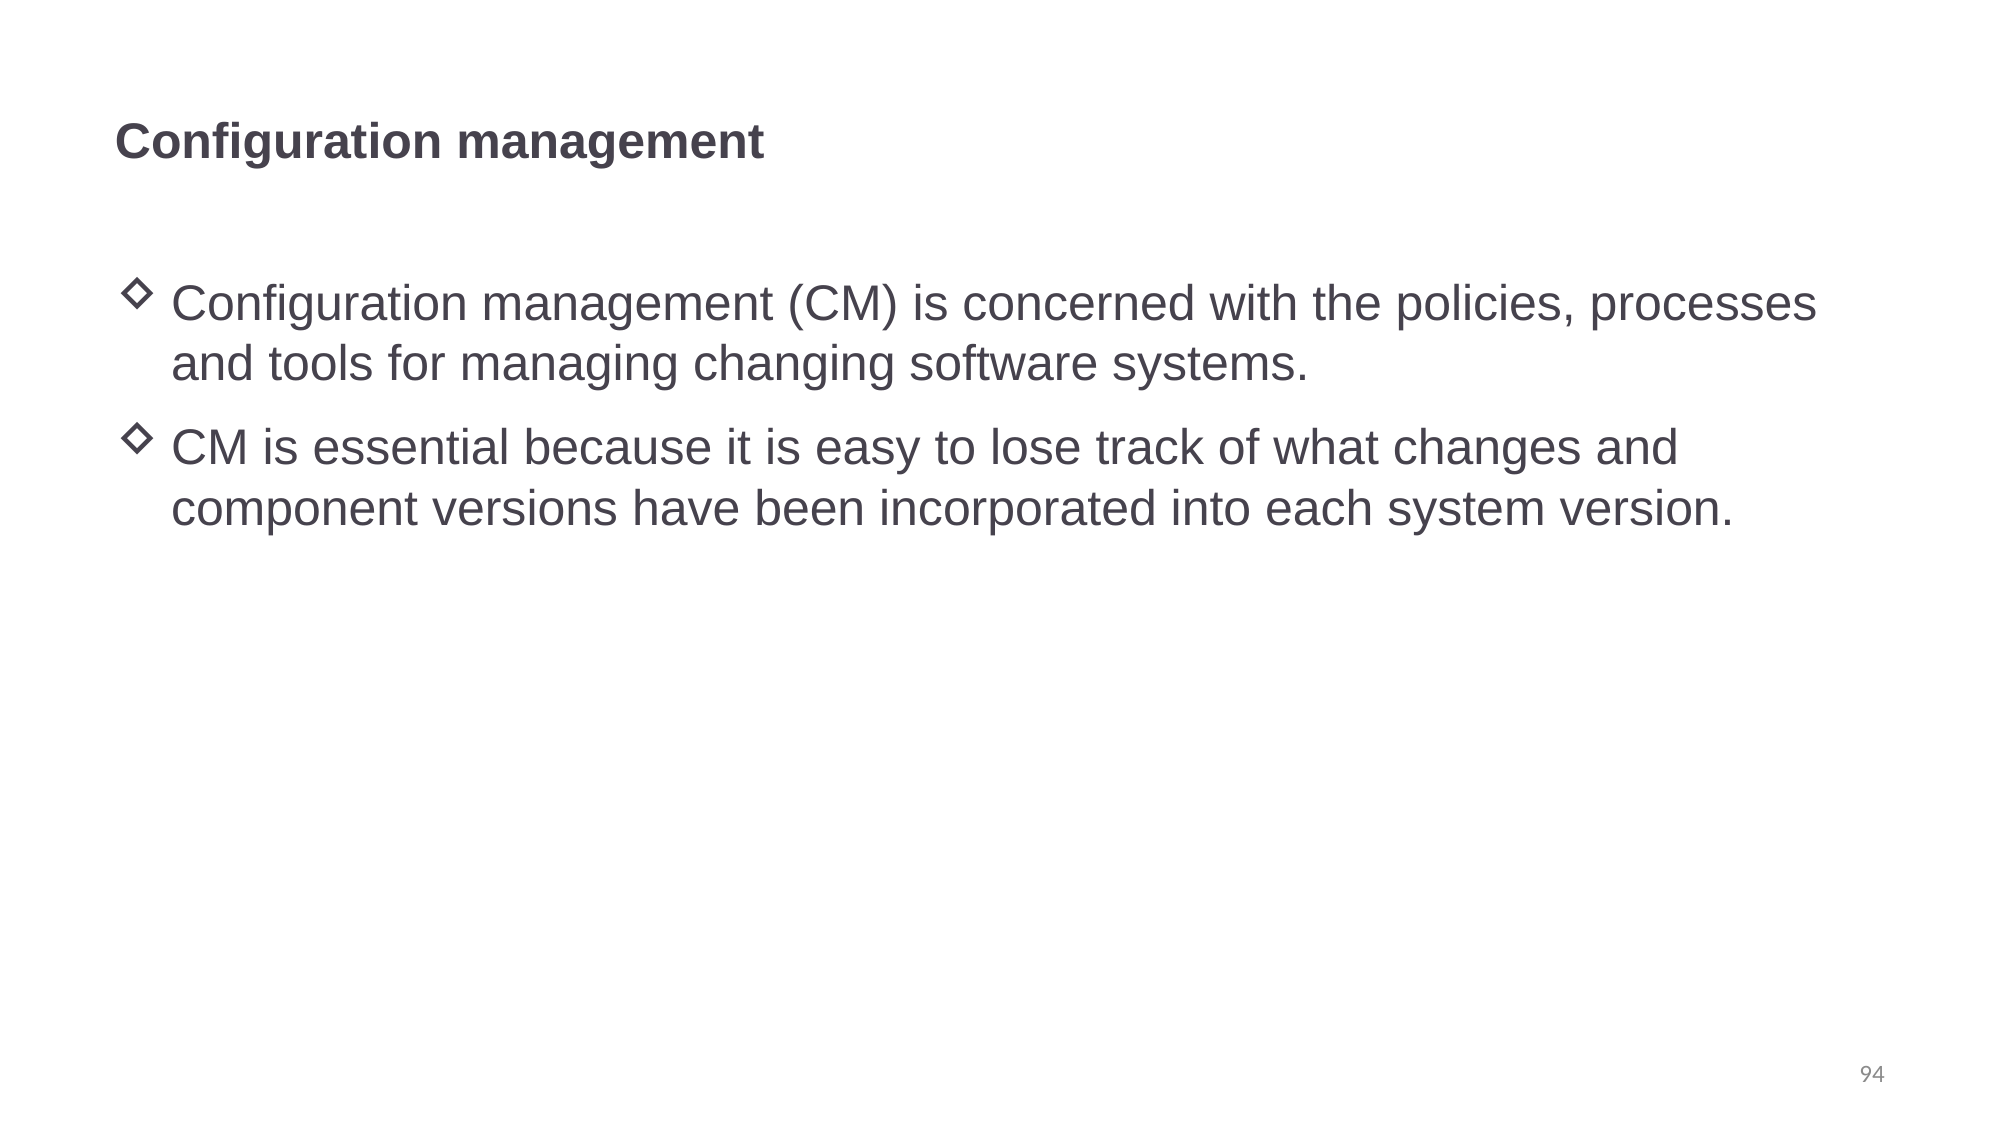

# Configuration management
Configuration management (CM) is concerned with the policies, processes and tools for managing changing software systems.
CM is essential because it is easy to lose track of what changes and component versions have been incorporated into each system version.
94